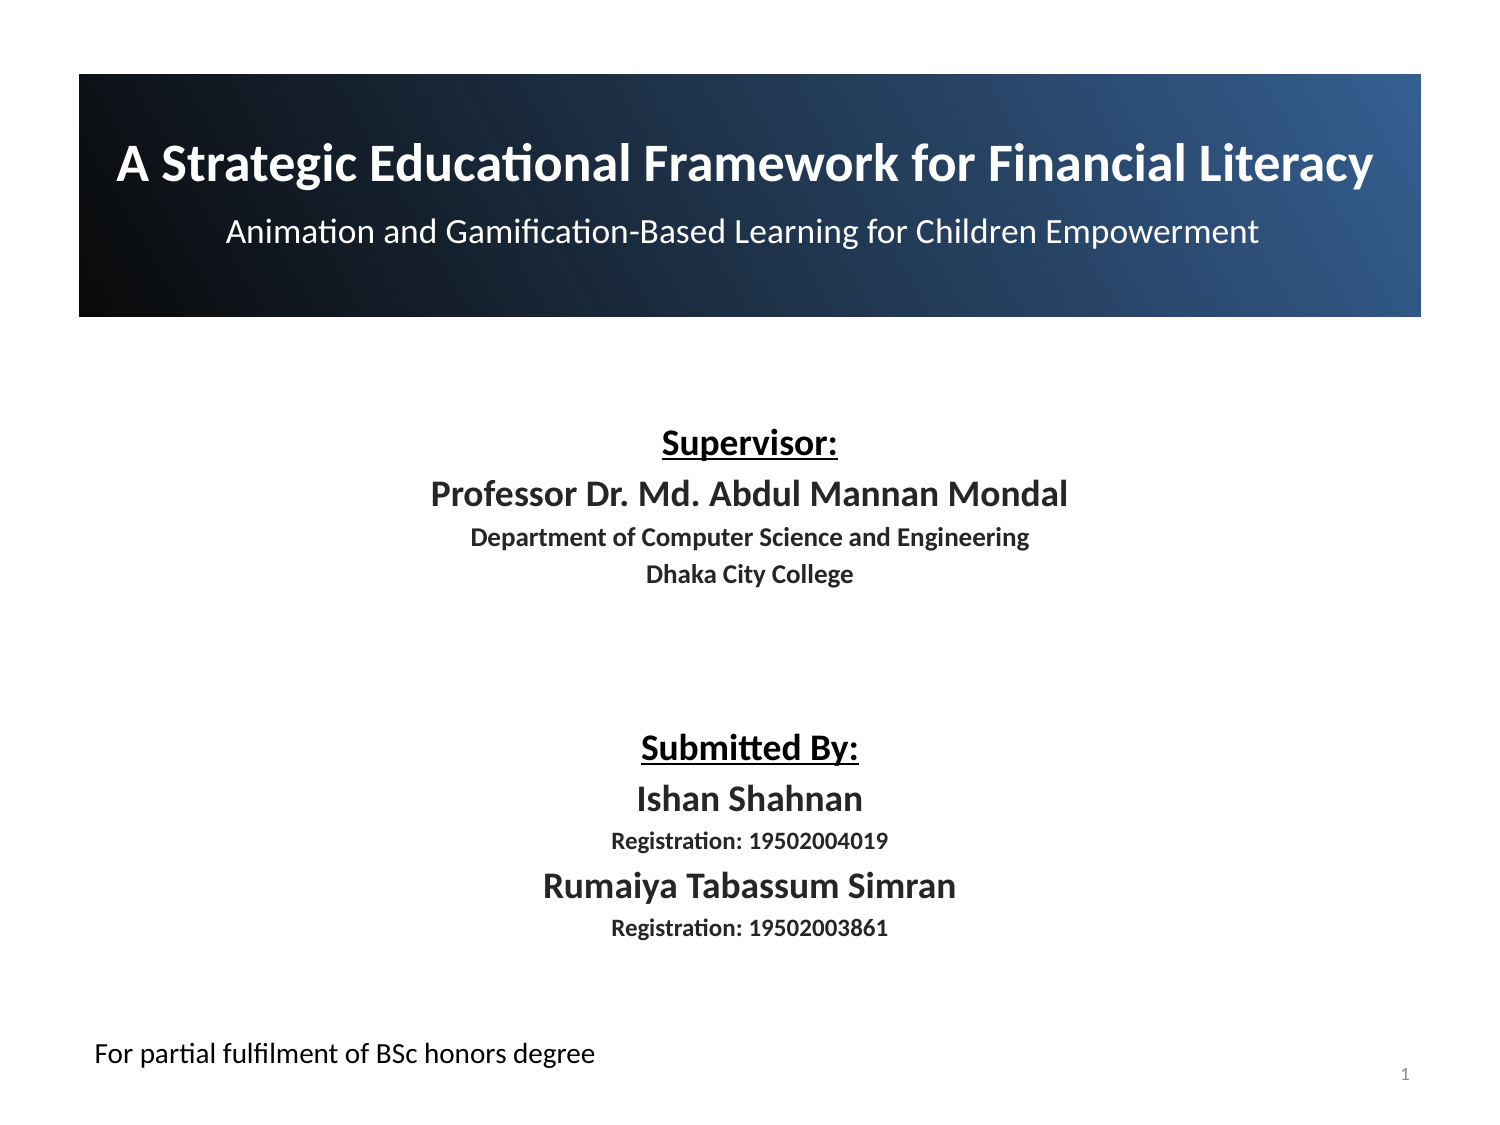

# A Strategic Educational Framework for Financial Literacy
Animation and Gamification-Based Learning for Children Empowerment
Supervisor:
Professor Dr. Md. Abdul Mannan Mondal
Department of Computer Science and Engineering
Dhaka City College
Submitted By:
Ishan Shahnan
Registration: 19502004019
Rumaiya Tabassum Simran
Registration: 19502003861
For partial fulfilment of BSc honors degree
1